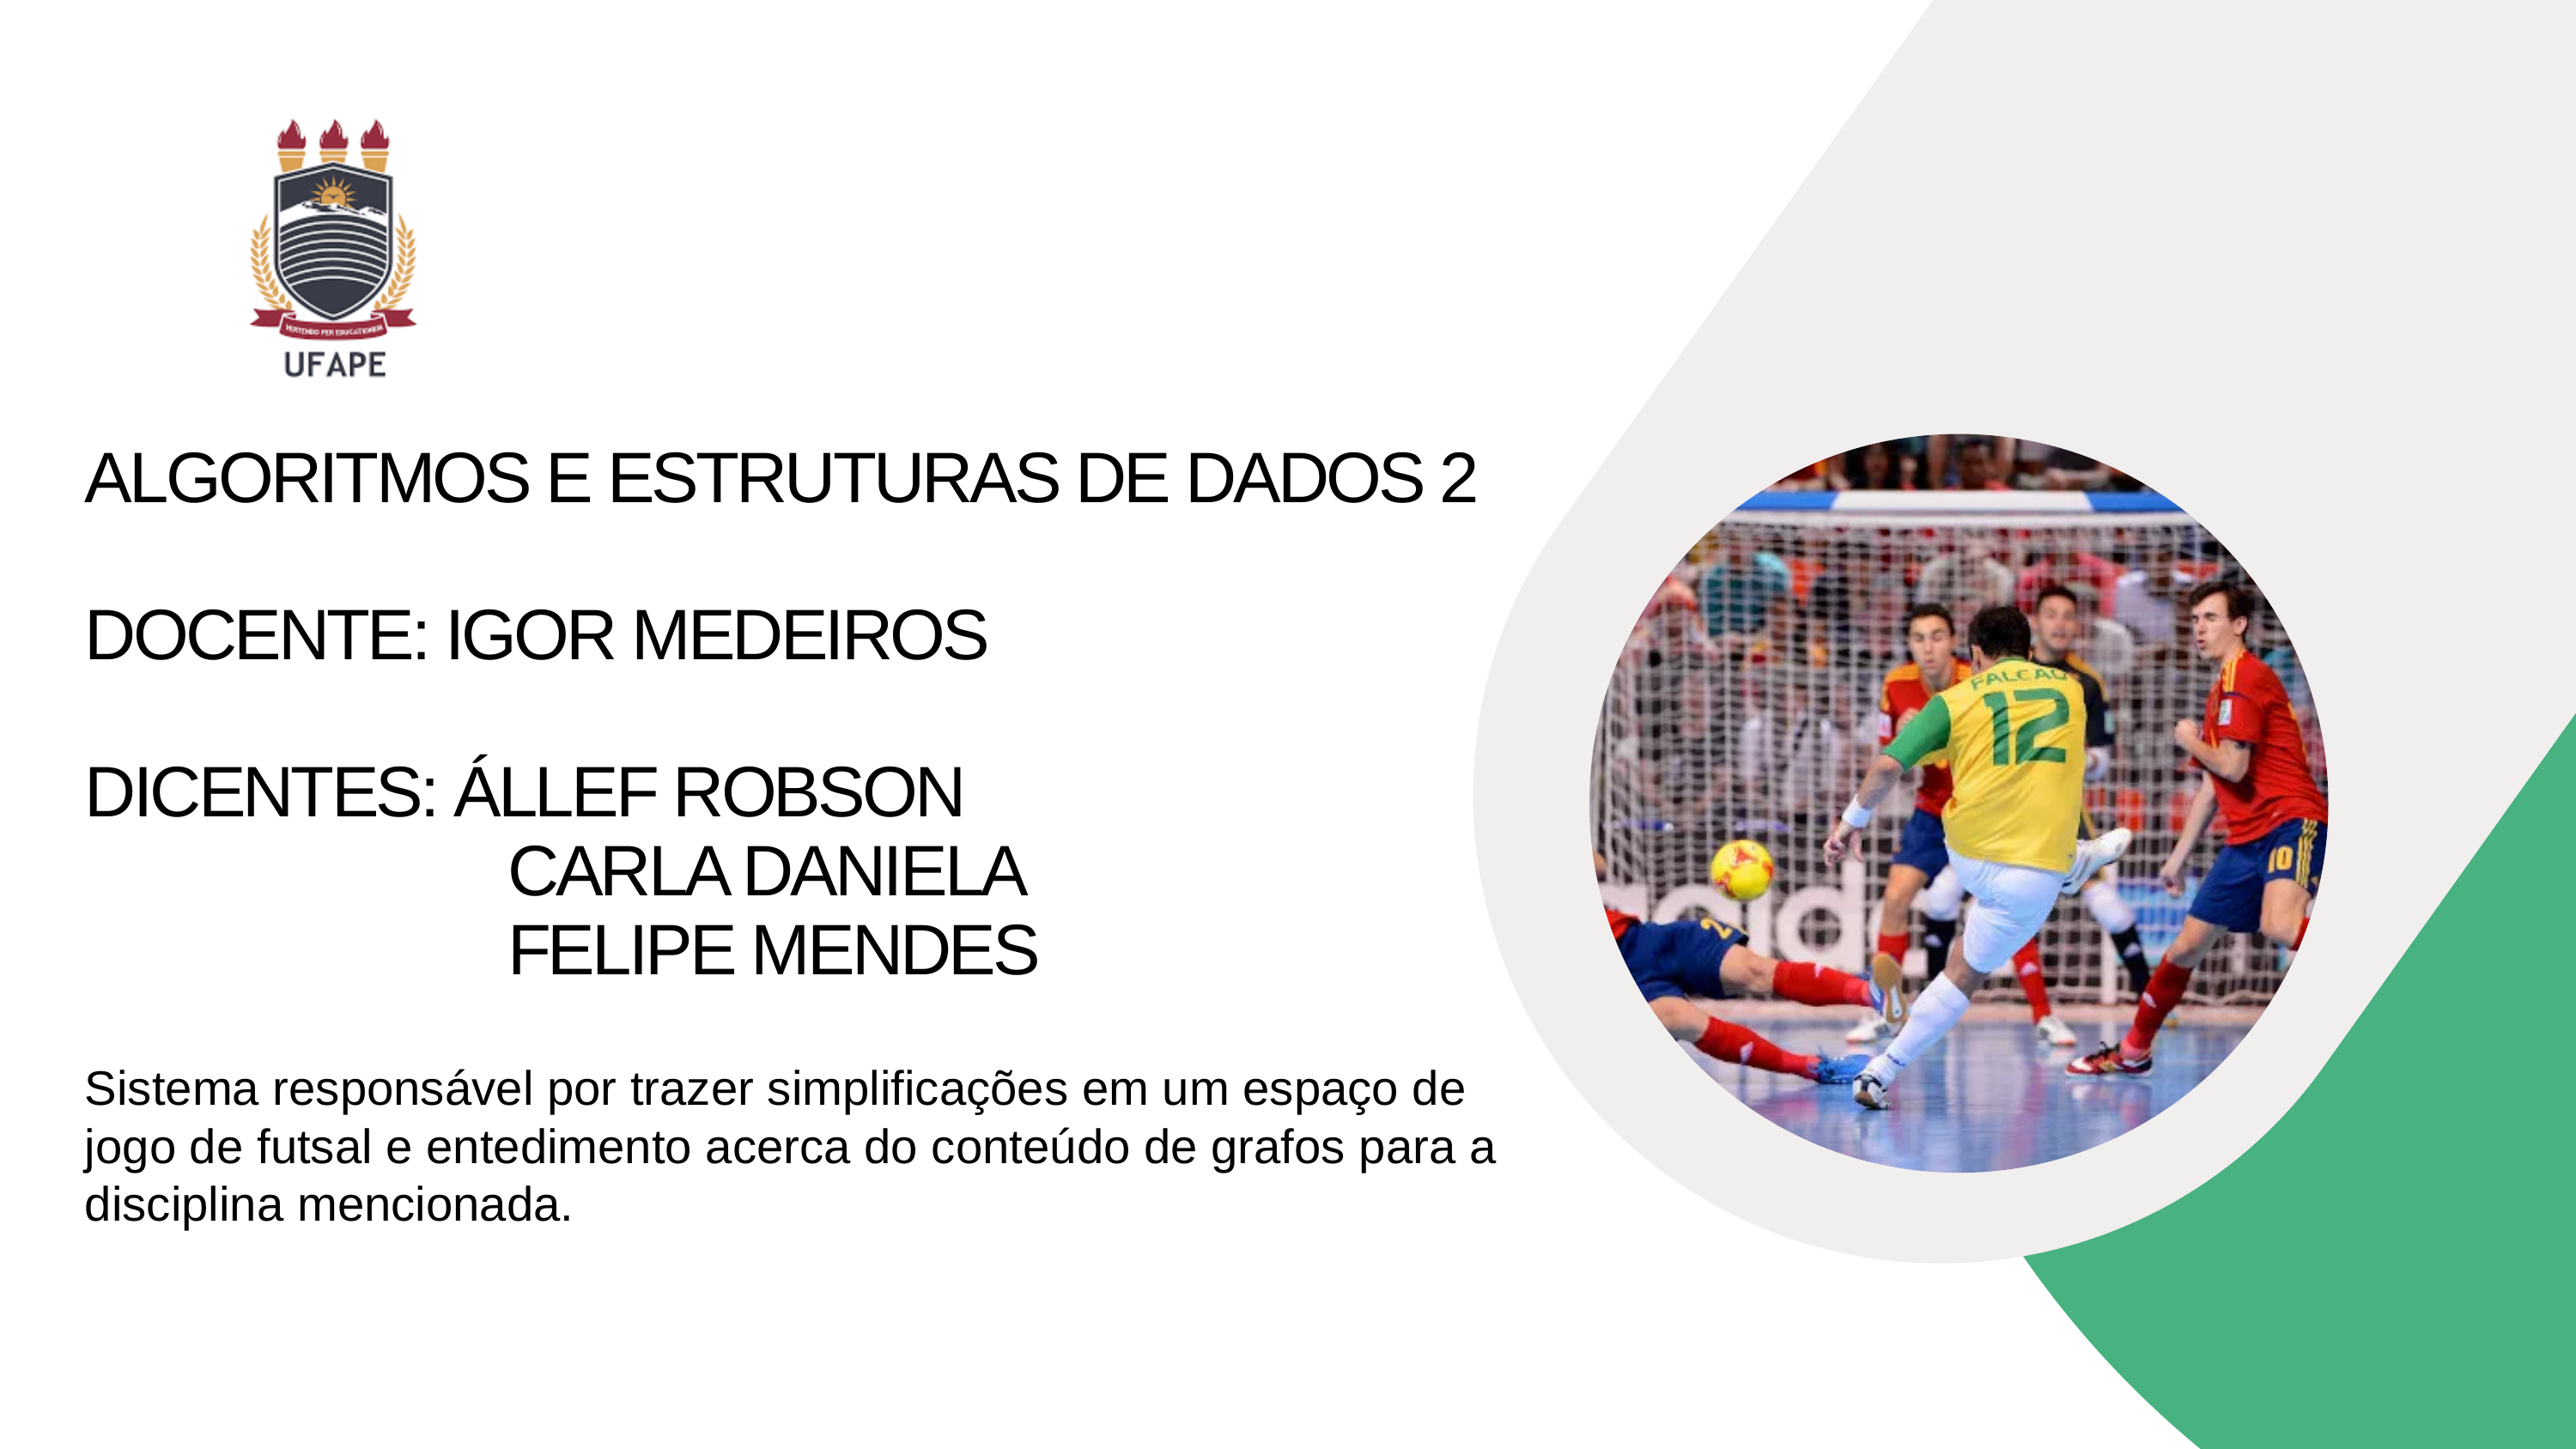

ALGORITMOS E ESTRUTURAS DE DADOS 2

DOCENTE: IGOR MEDEIROS

DICENTES: ÁLLEF ROBSON
                         CARLA DANIELA
                         FELIPE MENDES

Sistema responsável por trazer simplificações em um espaço de jogo de futsal e entedimento acerca do conteúdo de grafos para a disciplina mencionada.